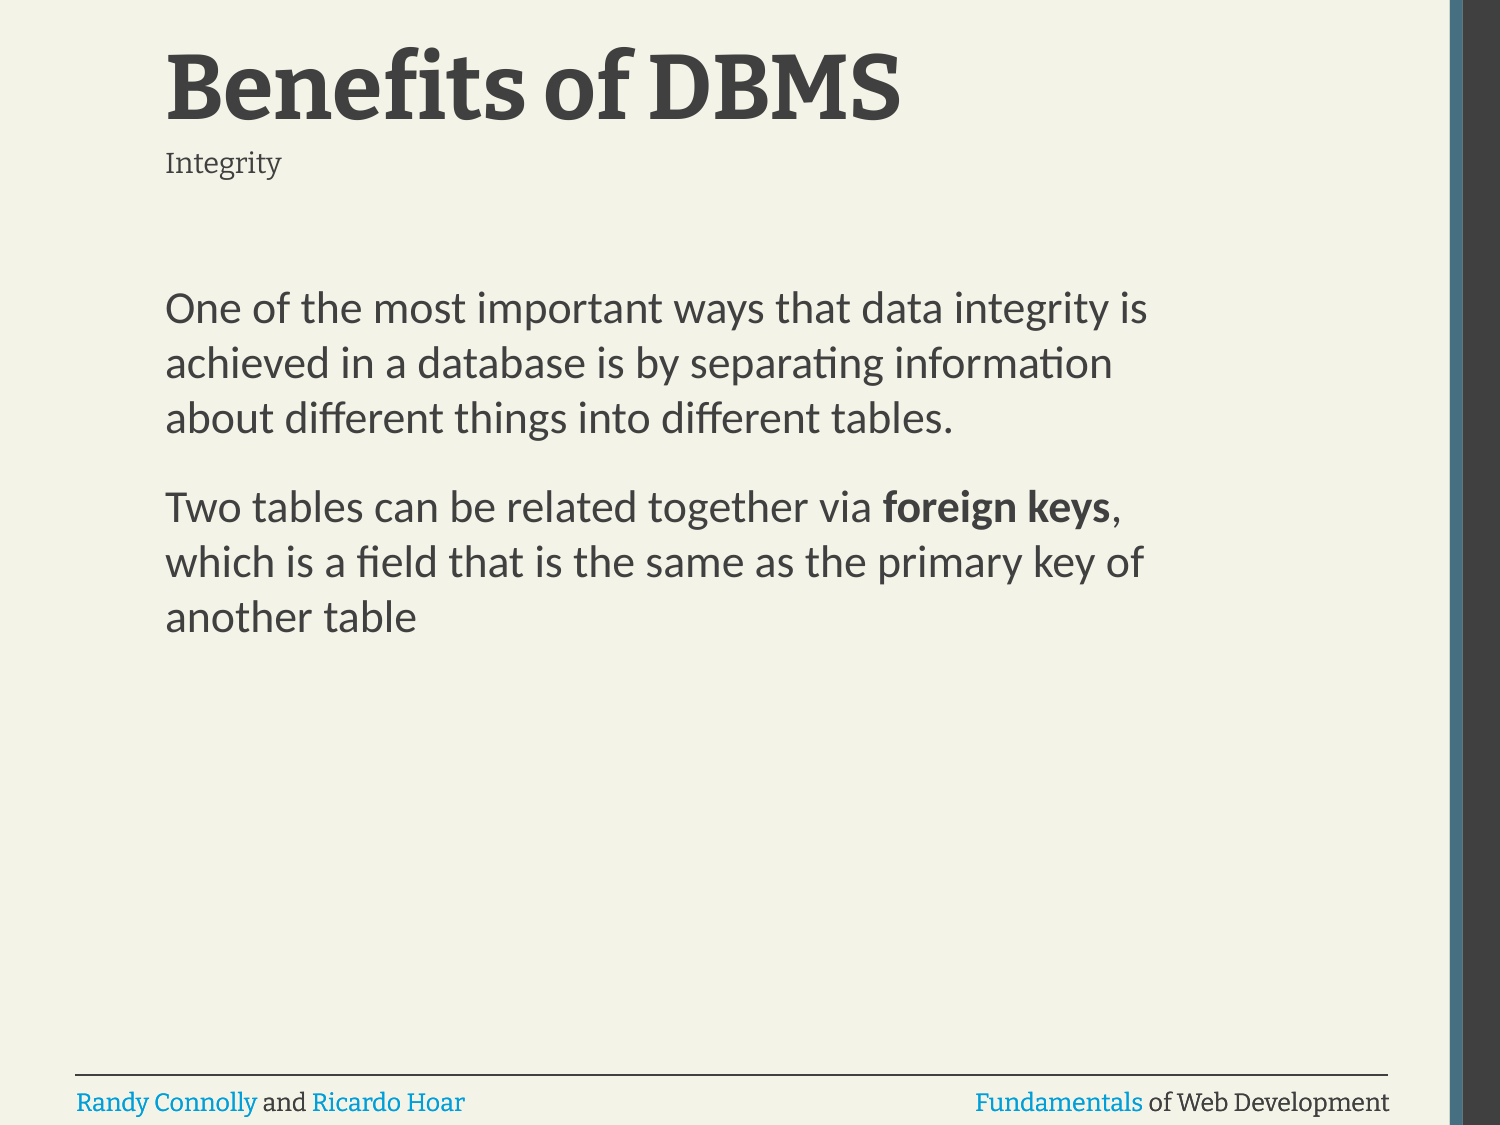

# Benefits of DBMS
Integrity
One of the most important ways that data integrity is achieved in a database is by separating information about different things into different tables.
Two tables can be related together via foreign keys, which is a field that is the same as the primary key of another table